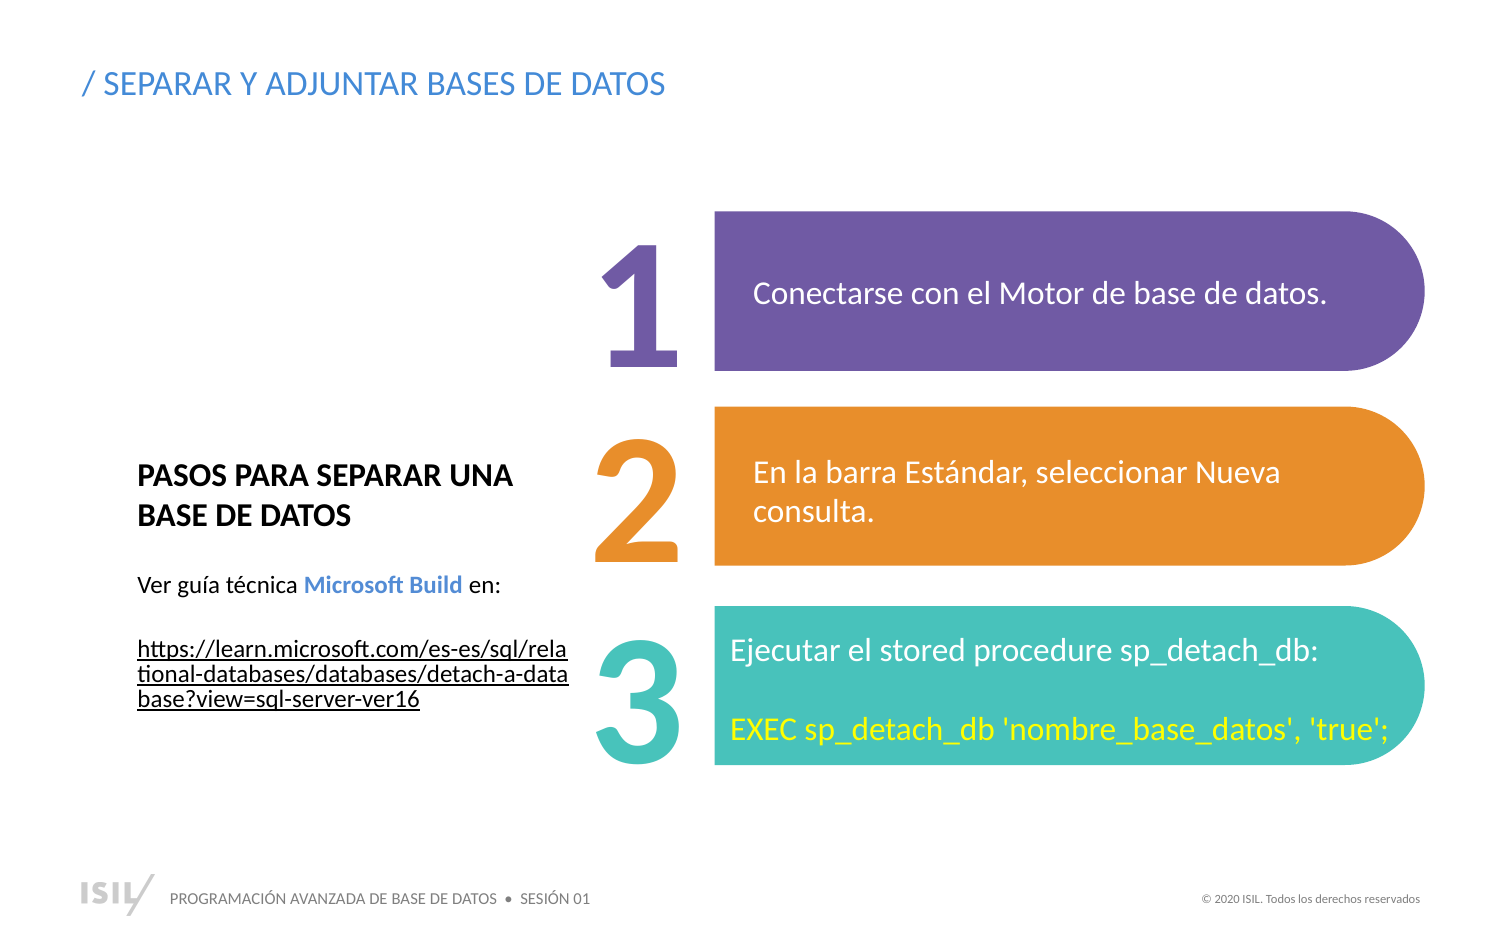

/ SEPARAR Y ADJUNTAR BASES DE DATOS

1
Conectarse con el Motor de base de datos.

2
En la barra Estándar, seleccionar Nueva consulta.

3
Ejecutar el stored procedure sp_detach_db:

EXEC sp_detach_db 'nombre_base_datos', 'true';
PASOS PARA SEPARAR UNA BASE DE DATOS
Ver guía técnica Microsoft Build en:
https://learn.microsoft.com/es-es/sql/relational-databases/databases/detach-a-database?view=sql-server-ver16